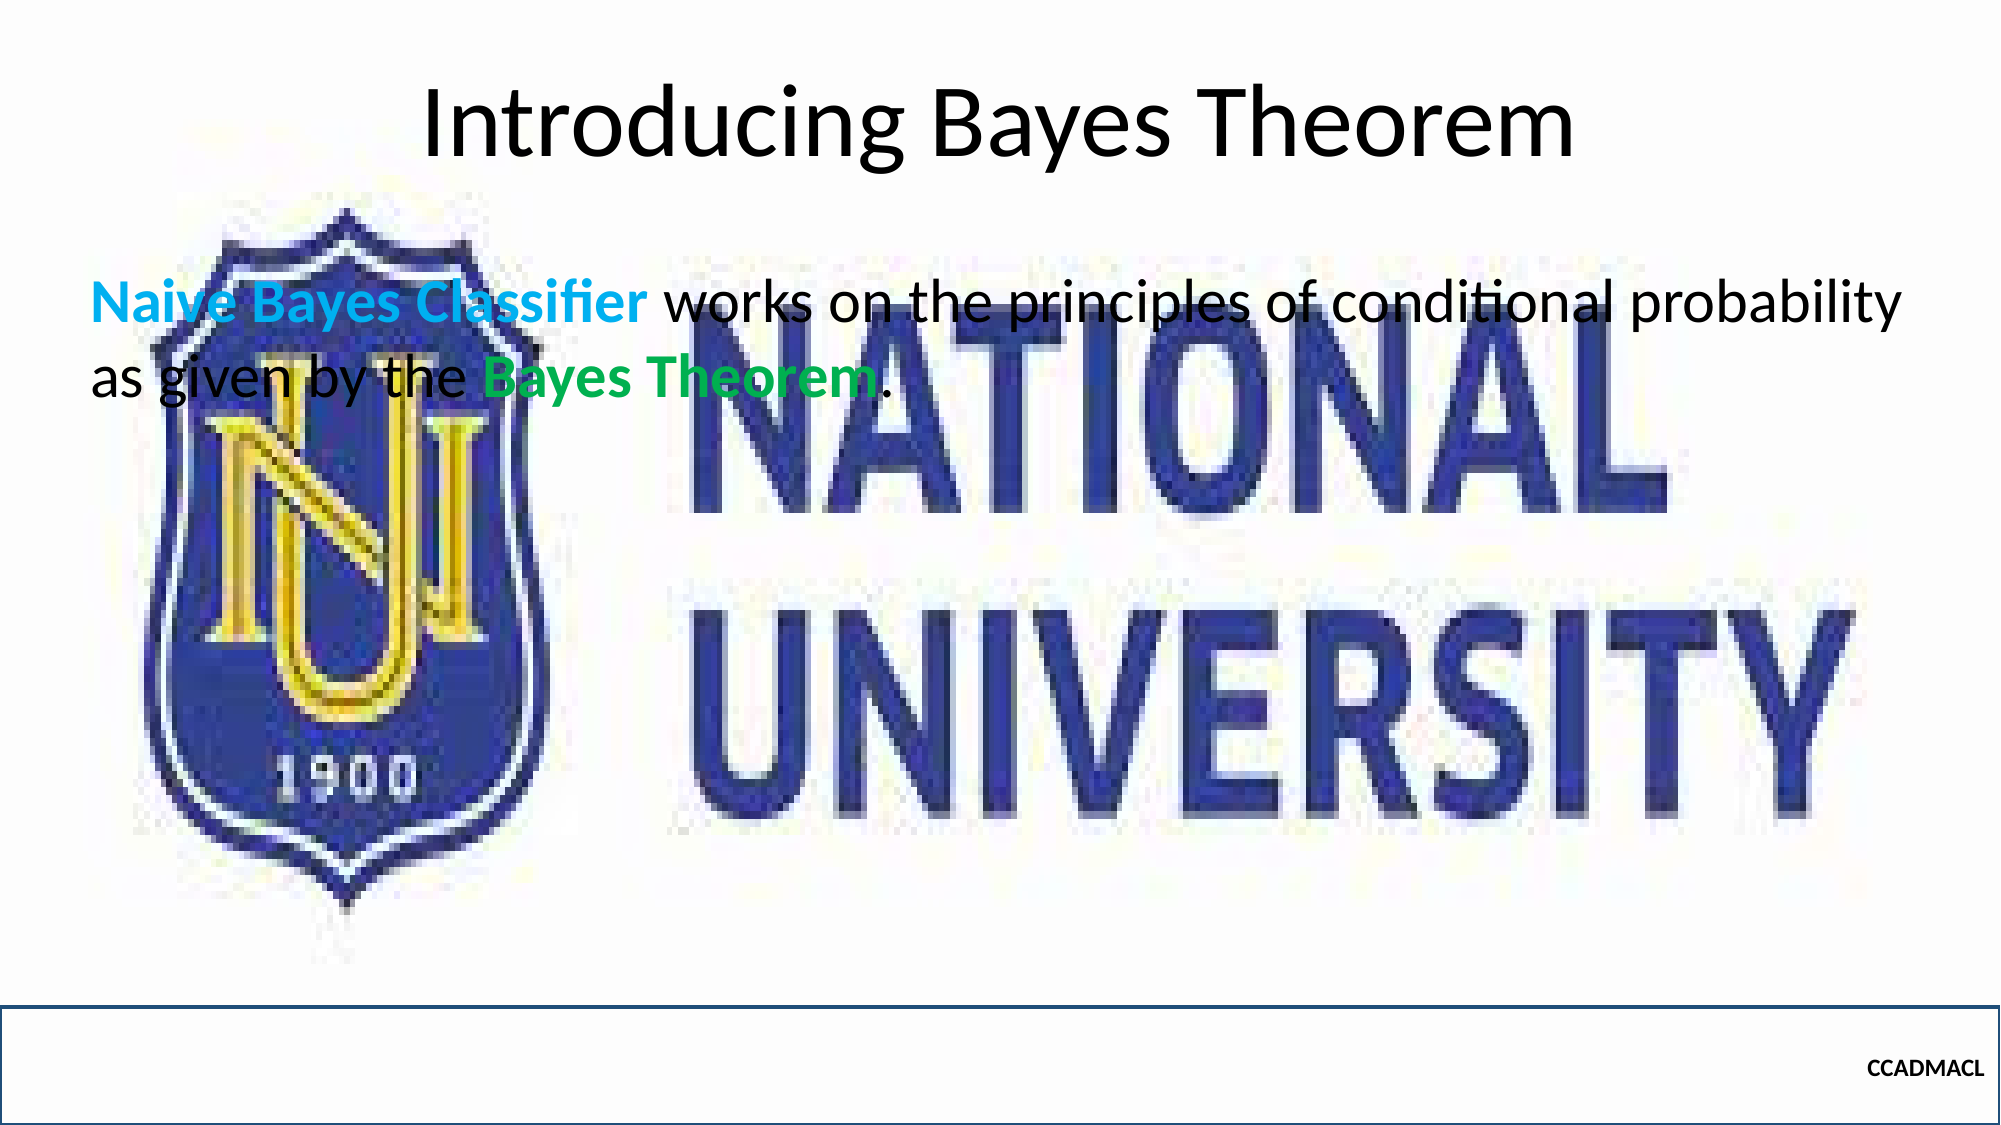

# Introducing Bayes Theorem
Naive Bayes Classifier works on the principles of conditional probability as given by the Bayes Theorem.
CCADMACL